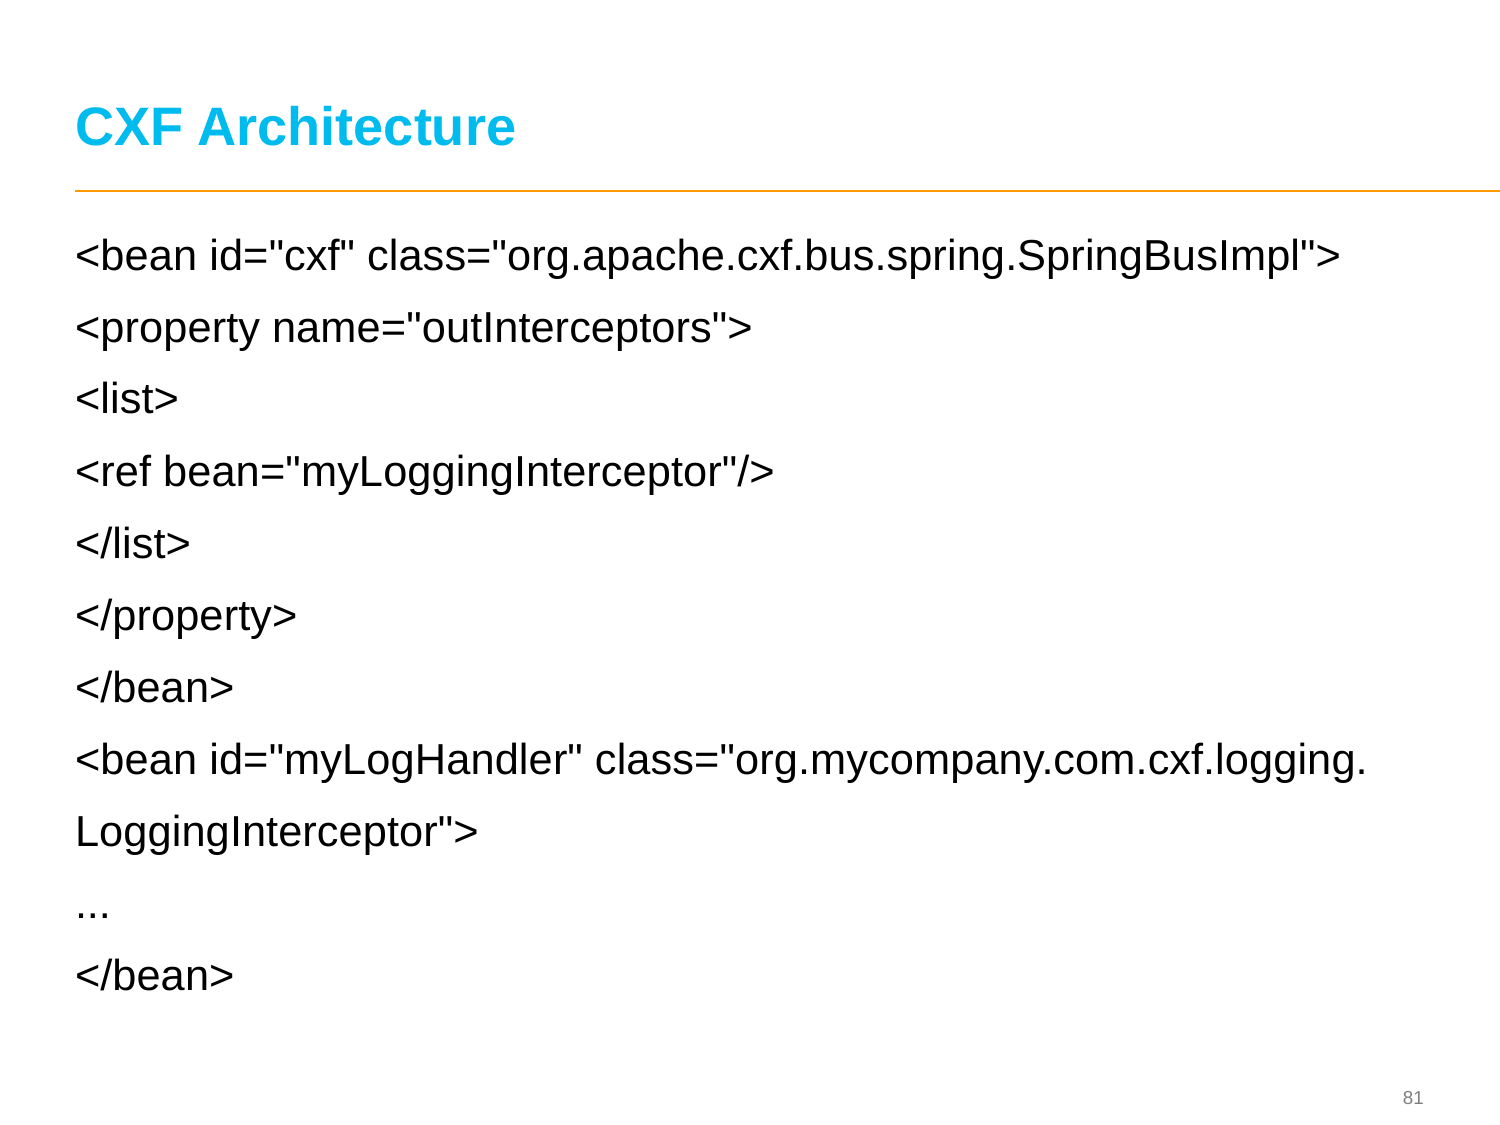

# CXF Architecture
<bean id="cxf" class="org.apache.cxf.bus.spring.SpringBusImpl">
<property name="outInterceptors">
<list>
<ref bean="myLoggingInterceptor"/>
</list>
</property>
</bean>
<bean id="myLogHandler" class="org.mycompany.com.cxf.logging.
LoggingInterceptor">
...
</bean>